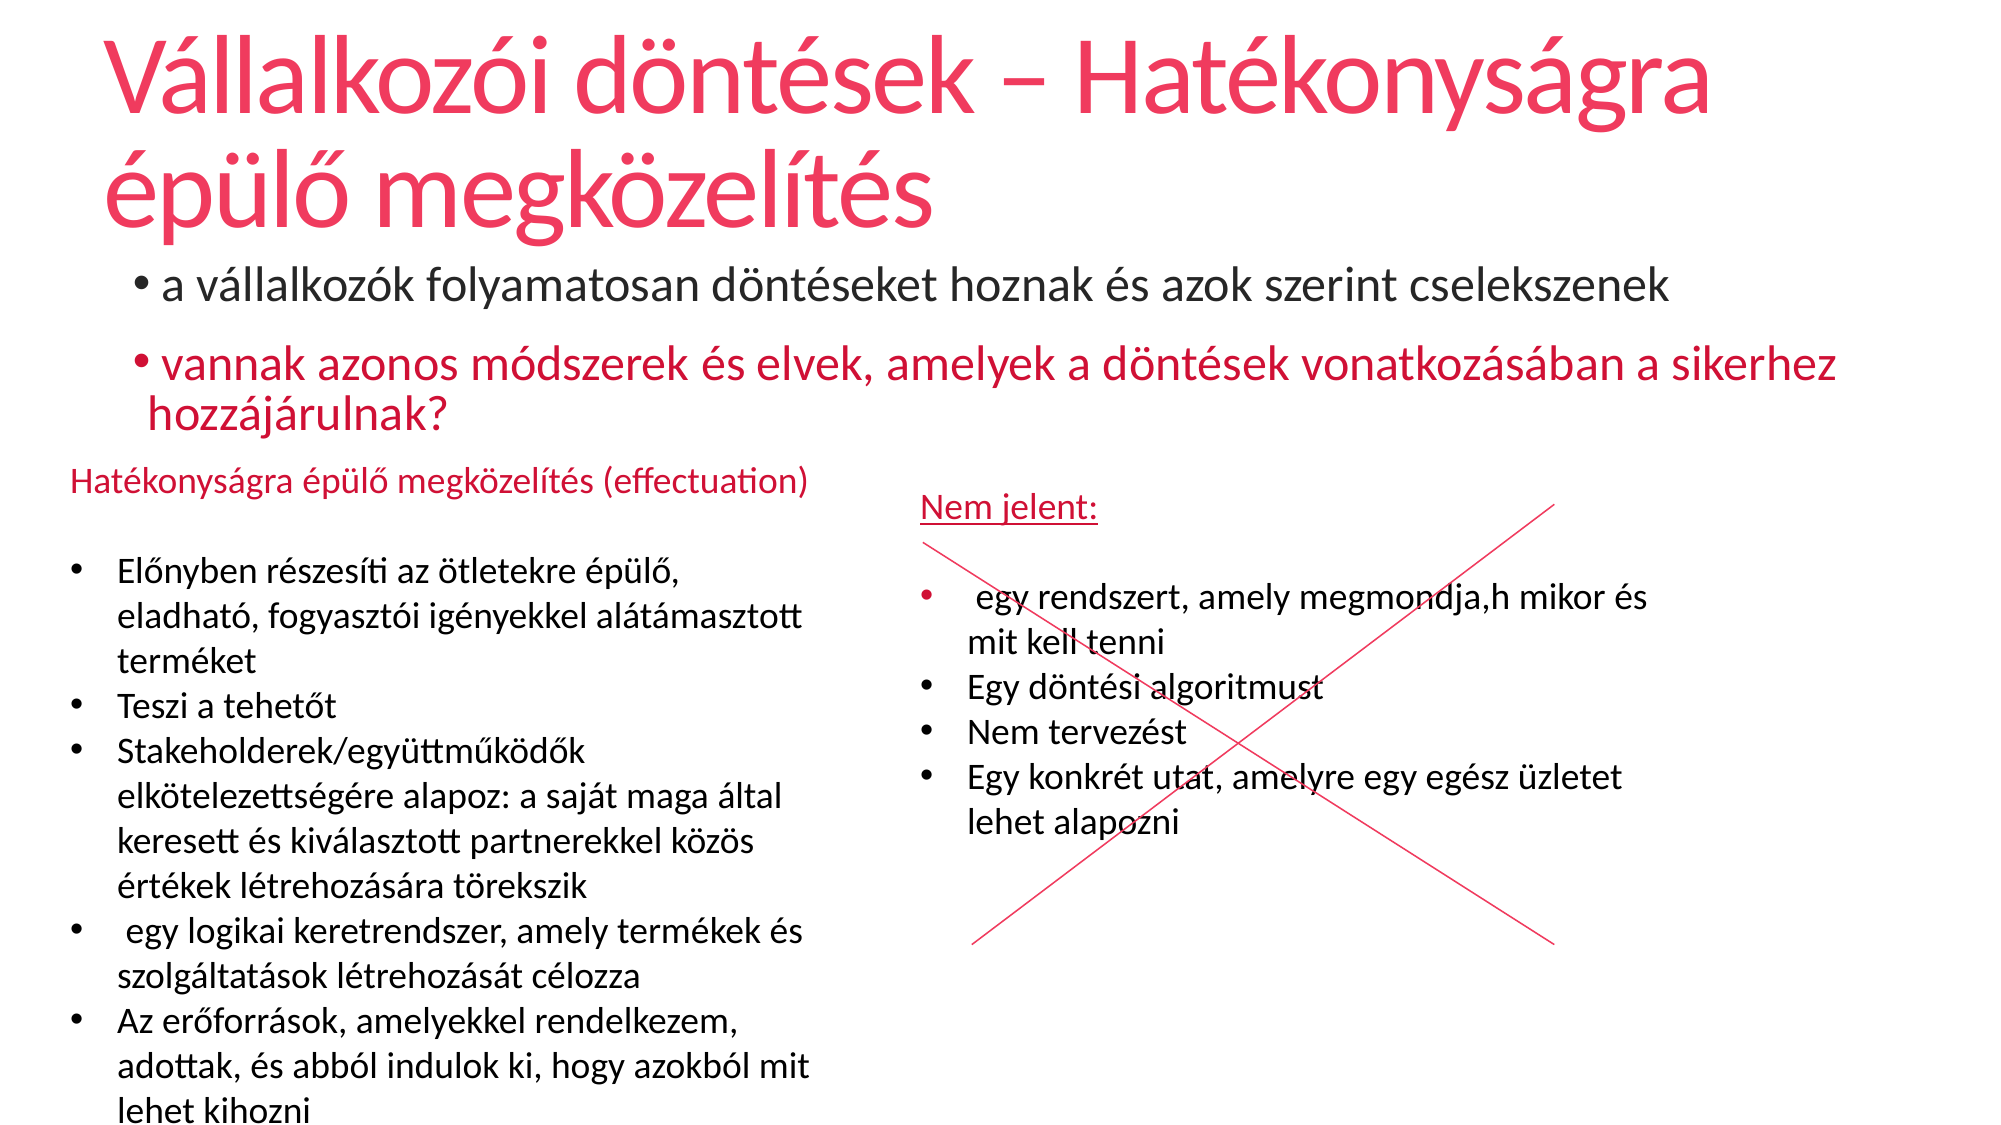

# Vállalkozói döntések – Hatékonyságra épülő megközelítés
 a vállalkozók folyamatosan döntéseket hoznak és azok szerint cselekszenek
 vannak azonos módszerek és elvek, amelyek a döntések vonatkozásában a sikerhez hozzájárulnak?
Hatékonyságra épülő megközelítés (effectuation)

Előnyben részesíti az ötletekre épülő, eladható, fogyasztói igényekkel alátámasztott terméket
Teszi a tehetőt
Stakeholderek/együttműködők elkötelezettségére alapoz: a saját maga által keresett és kiválasztott partnerekkel közös értékek létrehozására törekszik
 egy logikai keretrendszer, amely termékek és szolgáltatások létrehozását célozza
Az erőforrások, amelyekkel rendelkezem, adottak, és abból indulok ki, hogy azokból mit lehet kihozni
Nem jelent:

 egy rendszert, amely megmondja,h mikor és mit kell tenni
Egy döntési algoritmust
Nem tervezést
Egy konkrét utat, amelyre egy egész üzletet lehet alapozni